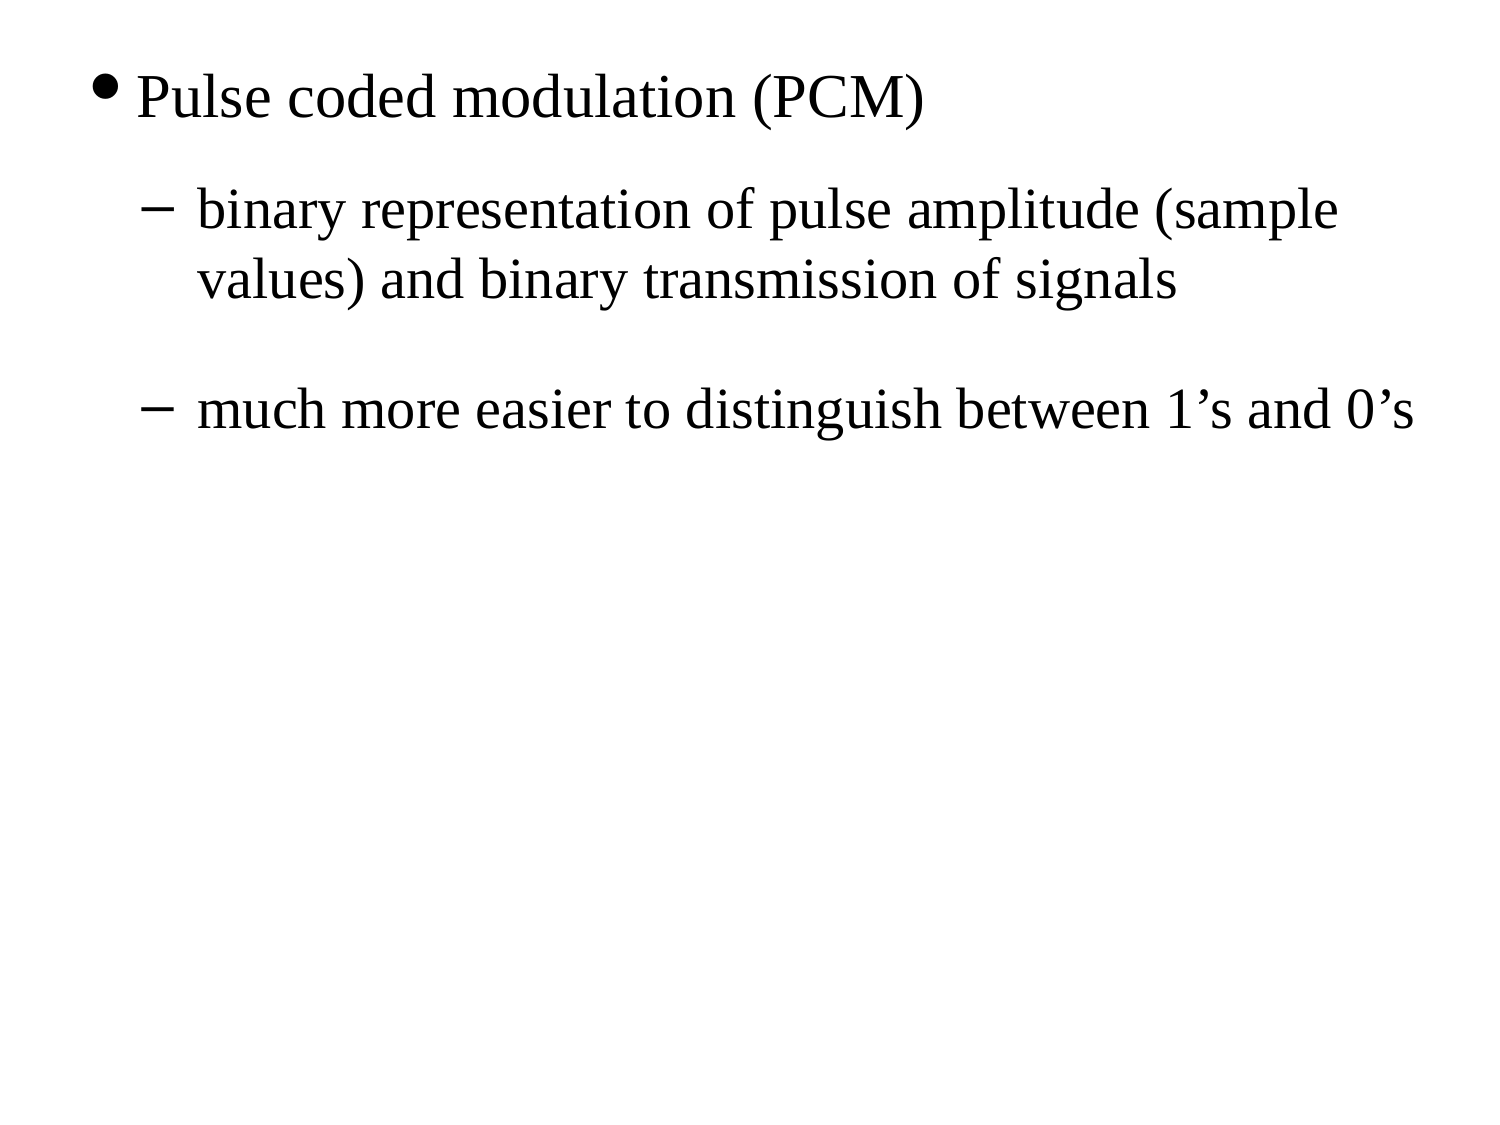

Pulse coded modulation (PCM)
binary representation of pulse amplitude (sample values) and binary transmission of signals
much more easier to distinguish between 1’s and 0’s